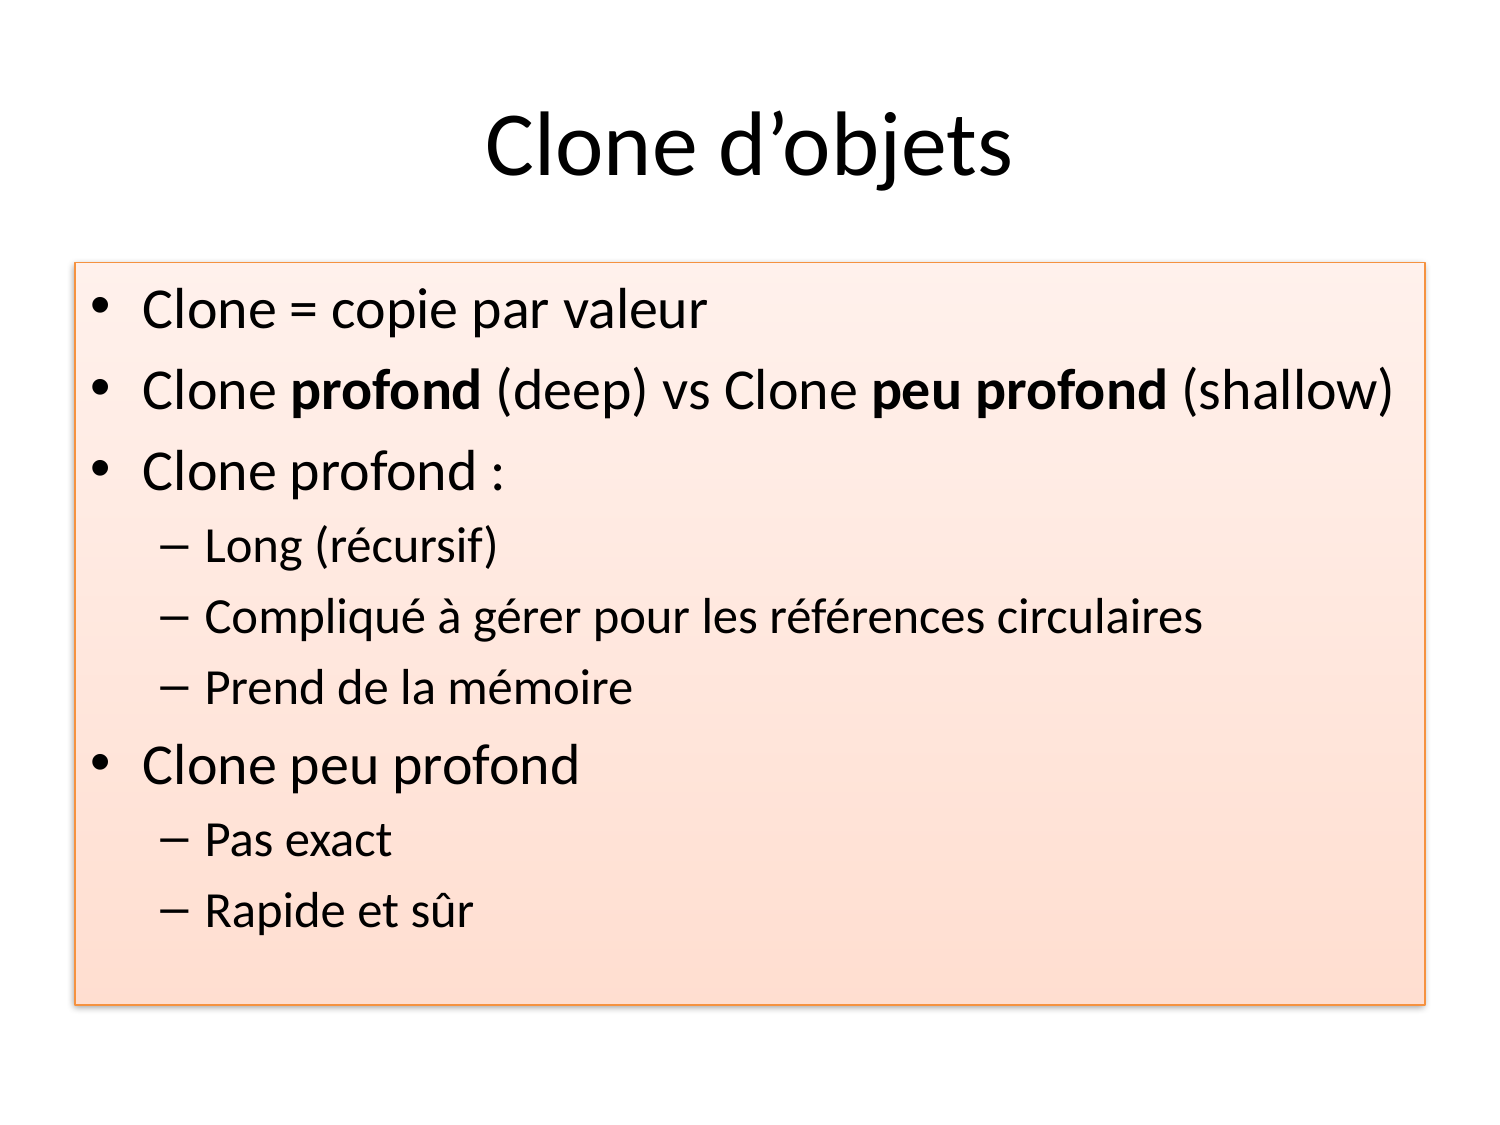

# Clone d’objets
Clone = copie par valeur
Clone profond (deep) vs Clone peu profond (shallow)
Clone profond :
Long (récursif)
Compliqué à gérer pour les références circulaires
Prend de la mémoire
Clone peu profond
Pas exact
Rapide et sûr